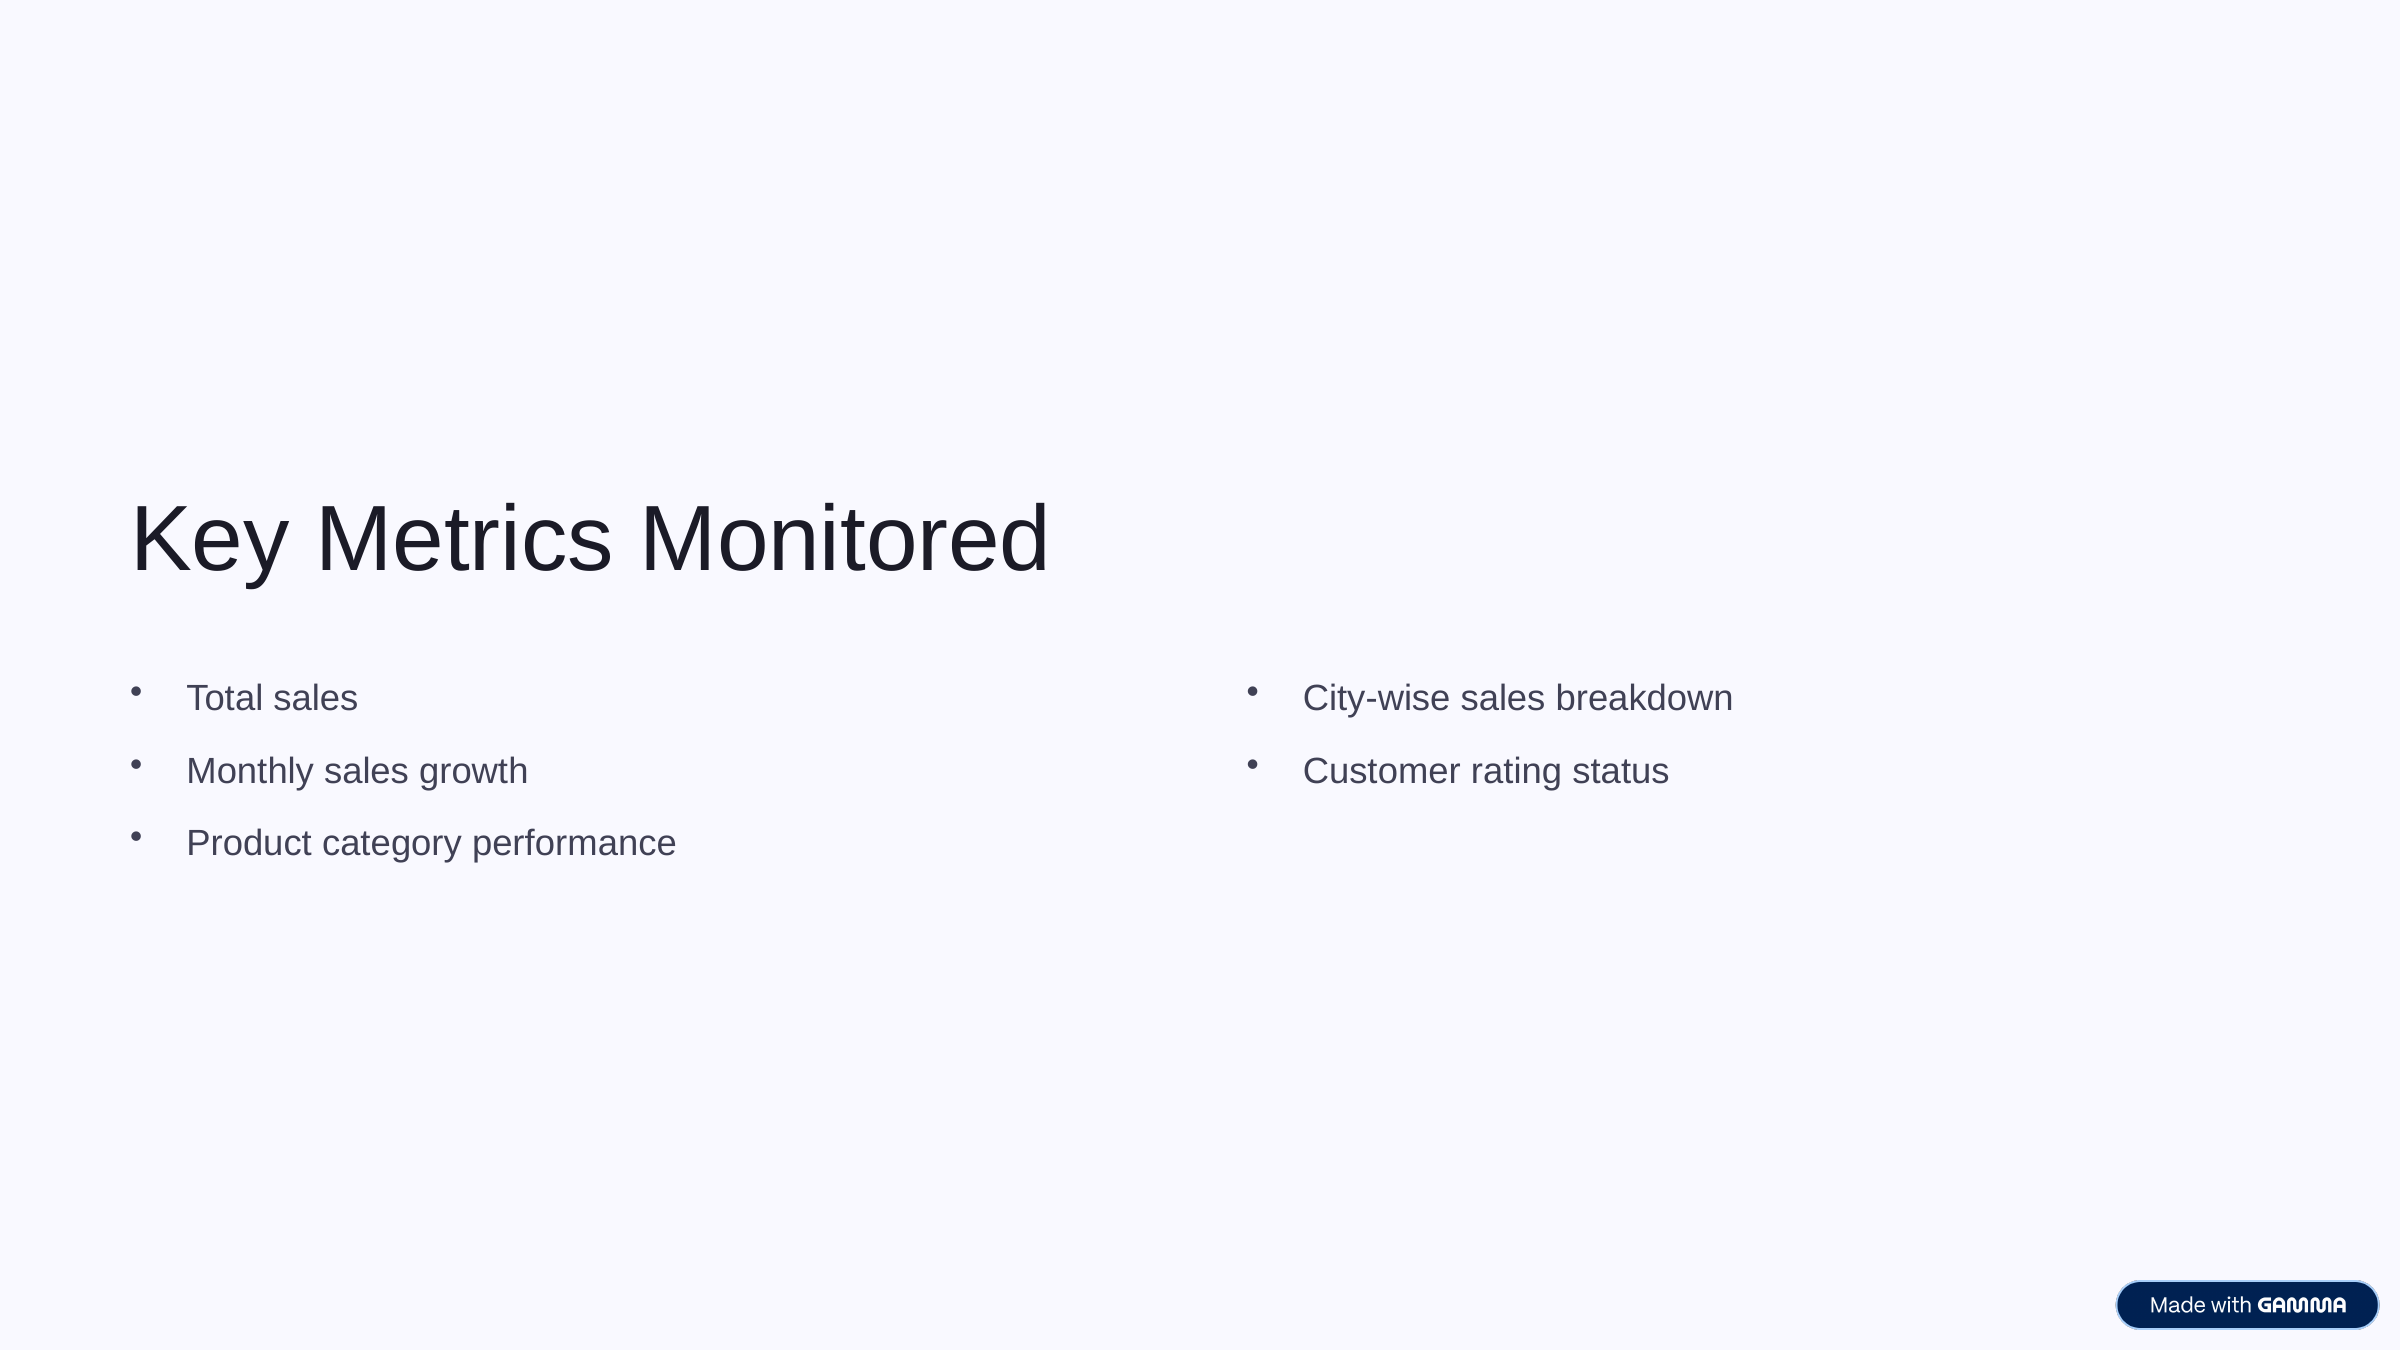

Key Metrics Monitored
Total sales
City-wise sales breakdown
Monthly sales growth
Customer rating status
Product category performance